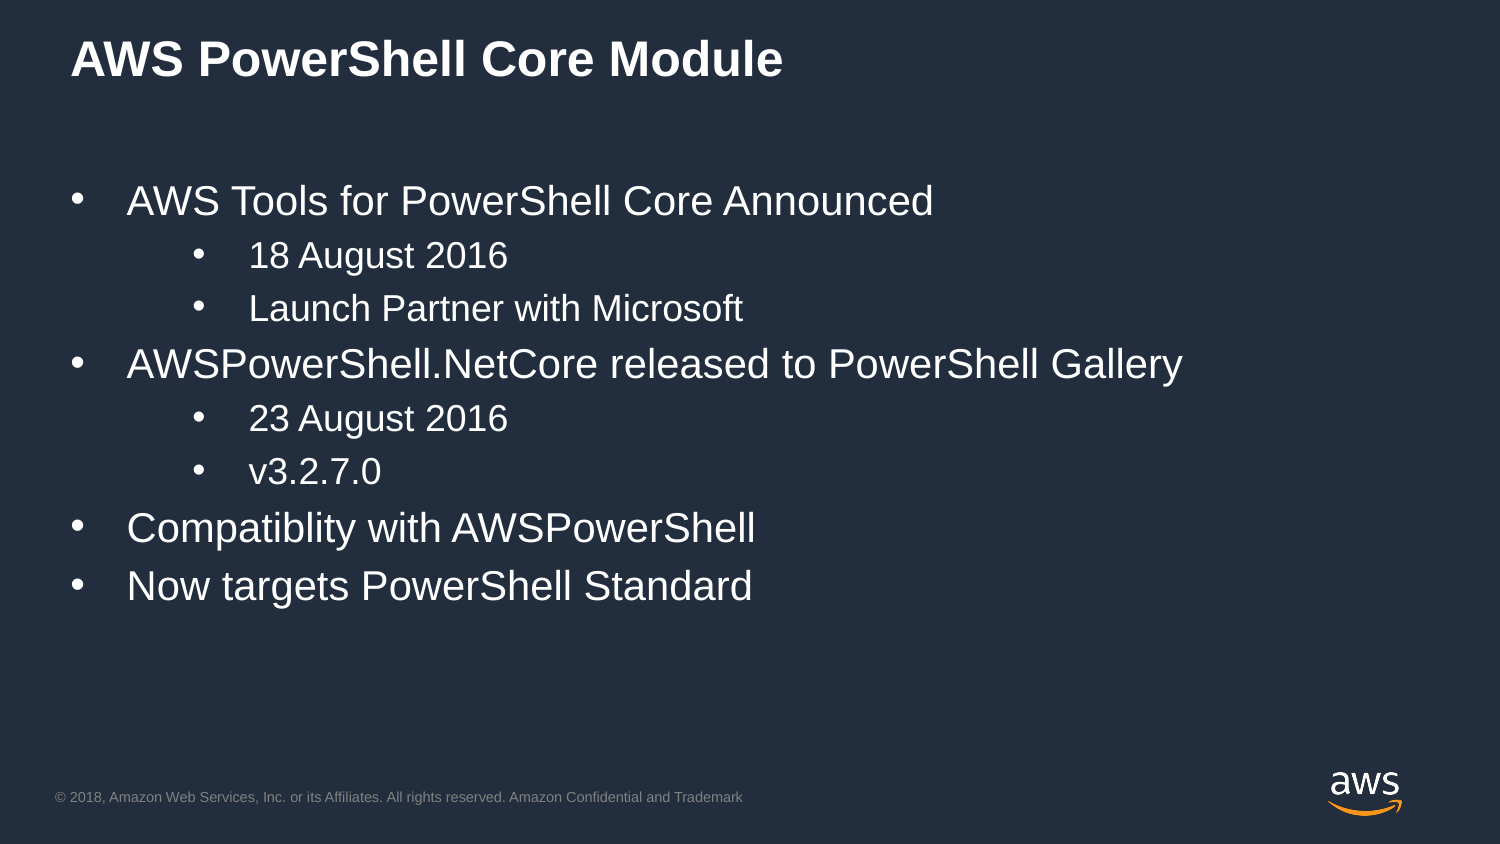

# AWS PowerShell Core Module
AWS Tools for PowerShell Core Announced
18 August 2016
Launch Partner with Microsoft
AWSPowerShell.NetCore released to PowerShell Gallery
23 August 2016
v3.2.7.0
Compatiblity with AWSPowerShell
Now targets PowerShell Standard